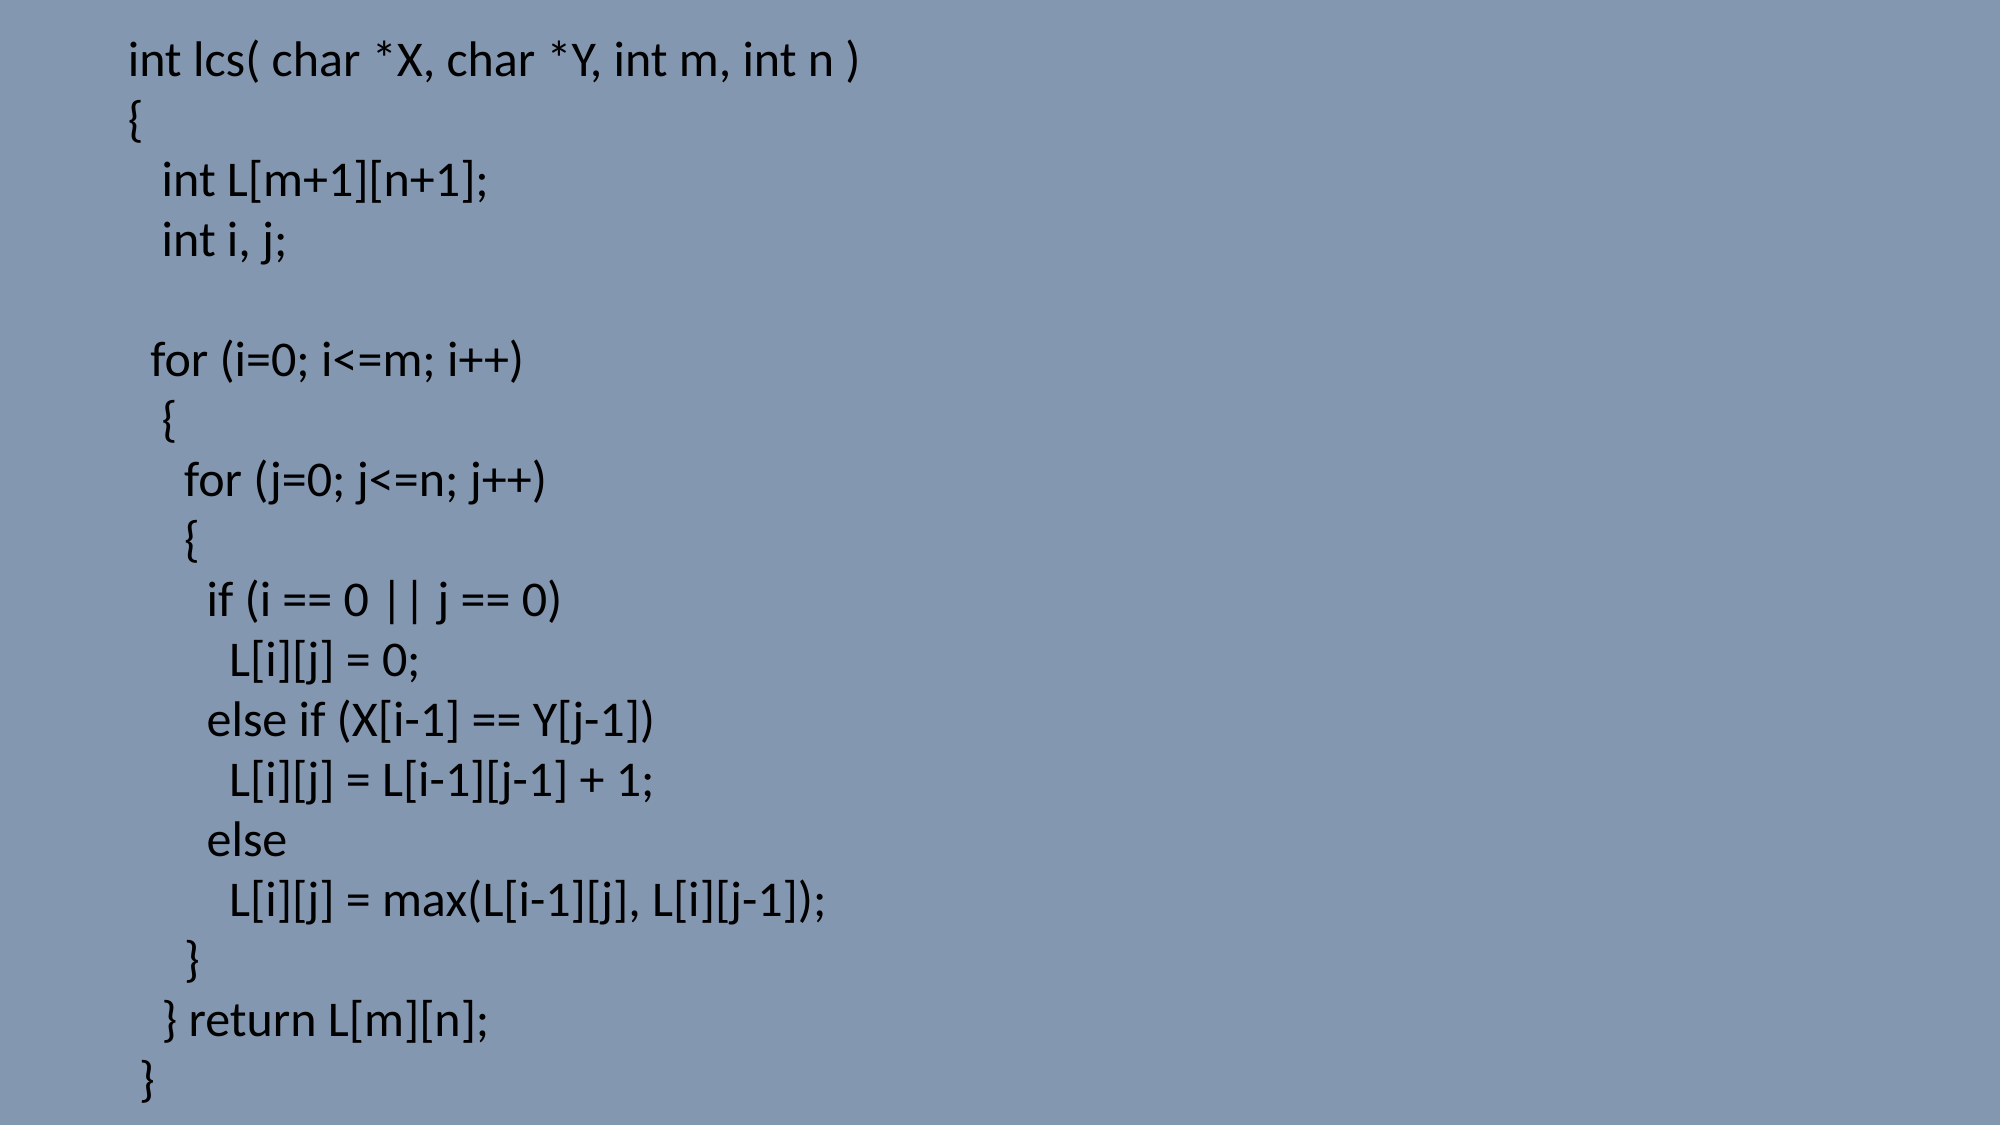

int lcs( char *X, char *Y, int m, int n )
{
   int L[m+1][n+1];
   int i, j;

  for (i=0; i<=m; i++)
   {
     for (j=0; j<=n; j++)
     {
       if (i == 0 || j == 0)
         L[i][j] = 0;
       else if (X[i-1] == Y[j-1])
         L[i][j] = L[i-1][j-1] + 1;
       else
         L[i][j] = max(L[i-1][j], L[i][j-1]);
     }
   } return L[m][n];
 }